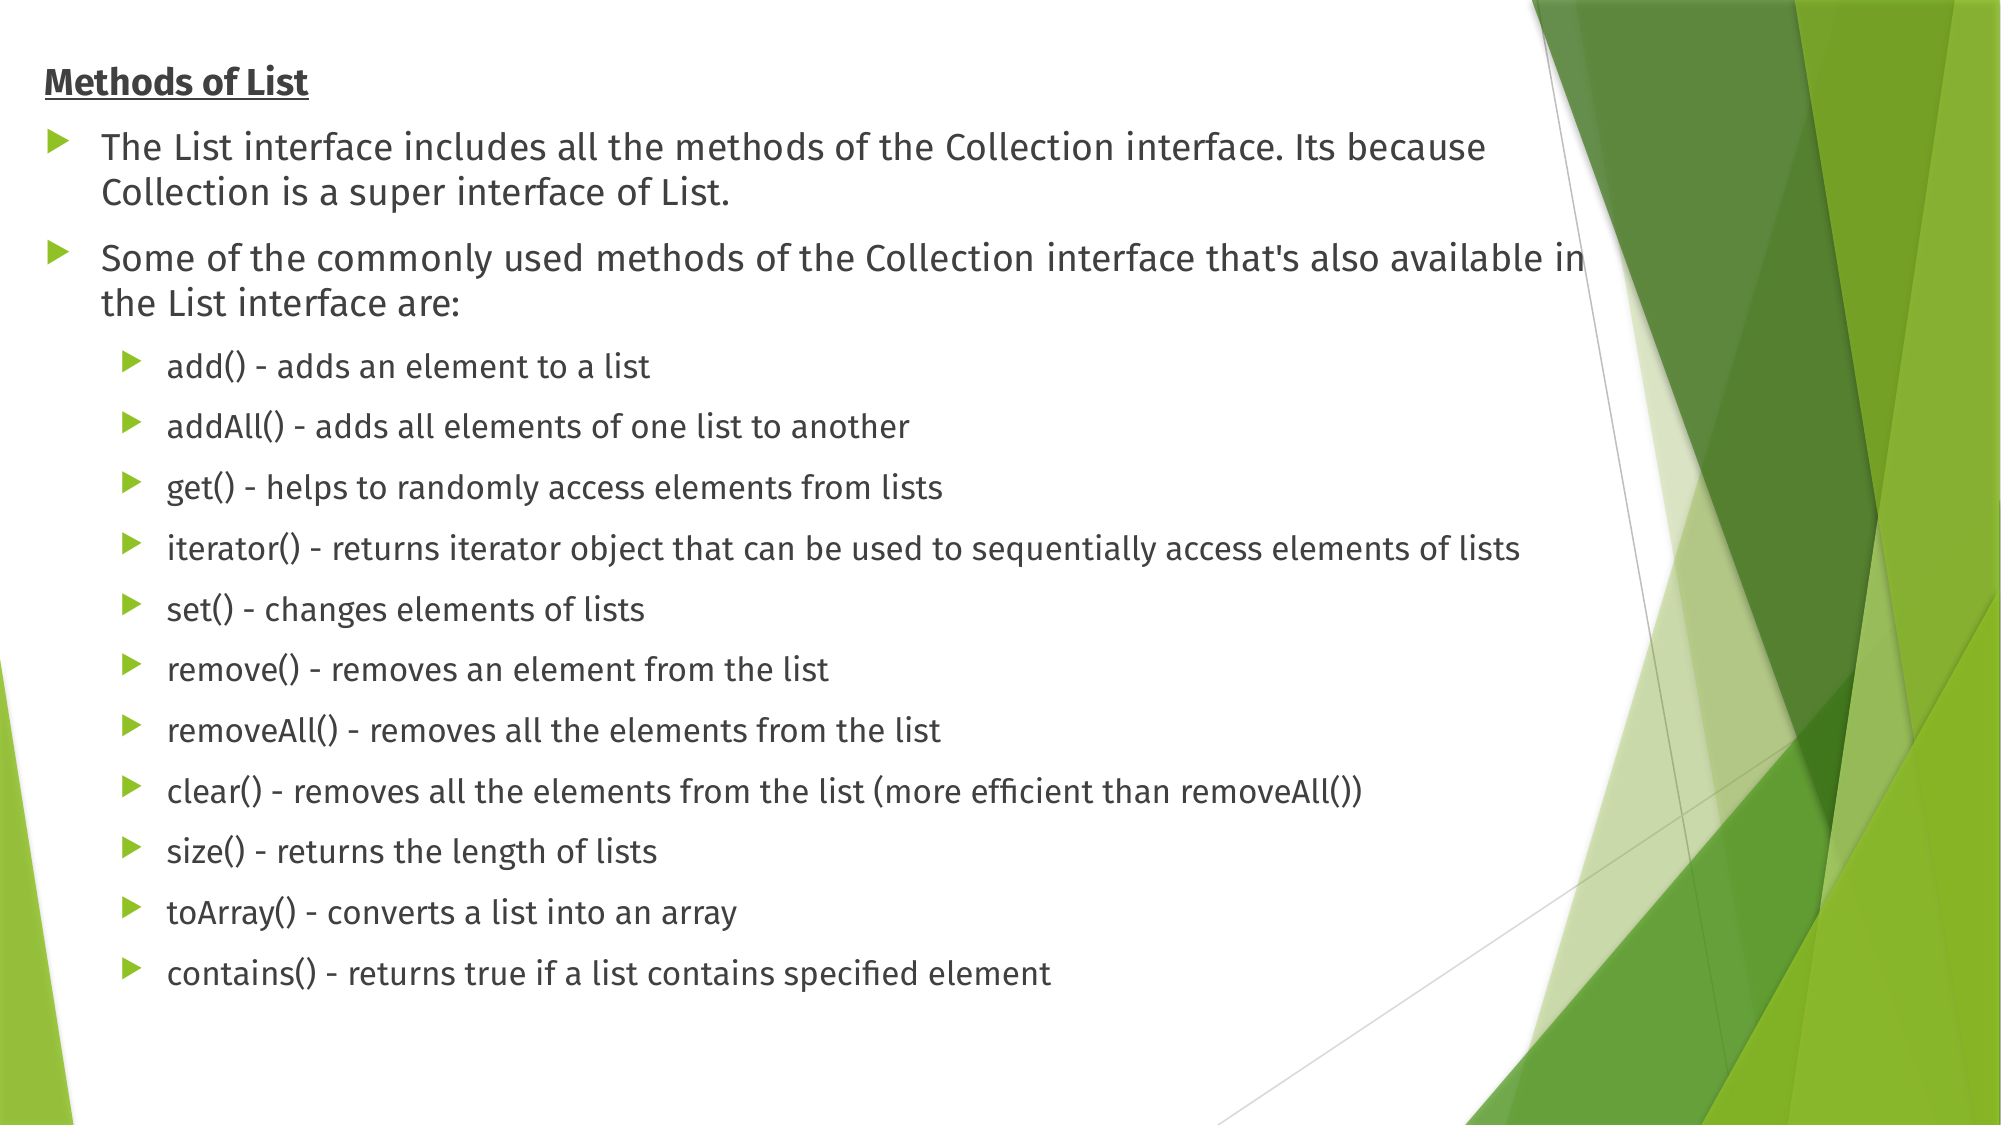

Methods of List
The List interface includes all the methods of the Collection interface. Its because Collection is a super interface of List.
Some of the commonly used methods of the Collection interface that's also available in the List interface are:
add() - adds an element to a list
addAll() - adds all elements of one list to another
get() - helps to randomly access elements from lists
iterator() - returns iterator object that can be used to sequentially access elements of lists
set() - changes elements of lists
remove() - removes an element from the list
removeAll() - removes all the elements from the list
clear() - removes all the elements from the list (more efficient than removeAll())
size() - returns the length of lists
toArray() - converts a list into an array
contains() - returns true if a list contains specified element